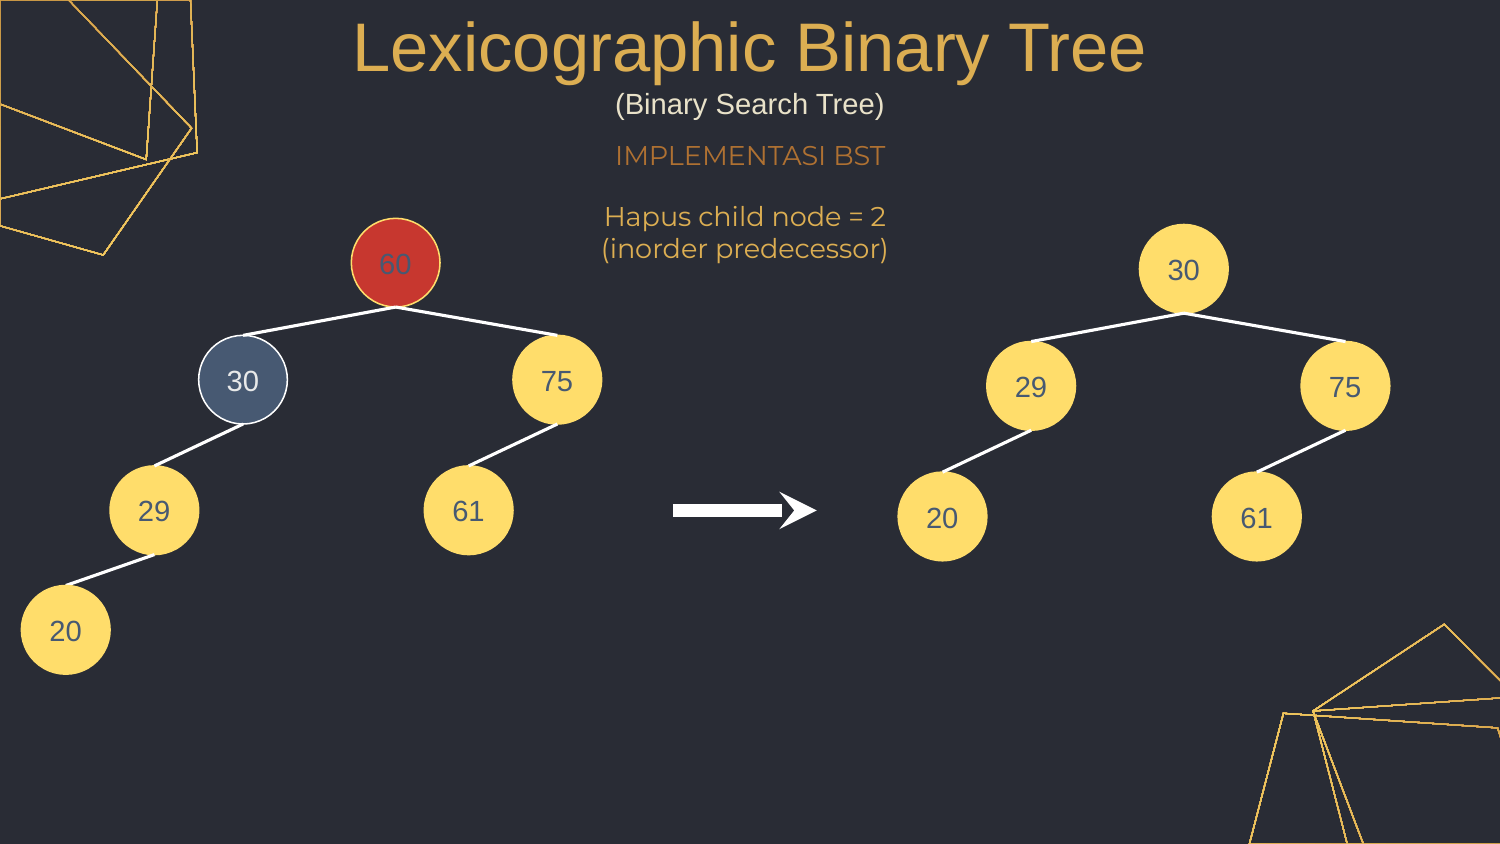

Lexicographic Binary Tree
(Binary Search Tree)
IMPLEMENTASI BST
Hapus child node = 2
(inorder predecessor)
60
30
30
75
29
75
29
61
20
61
20